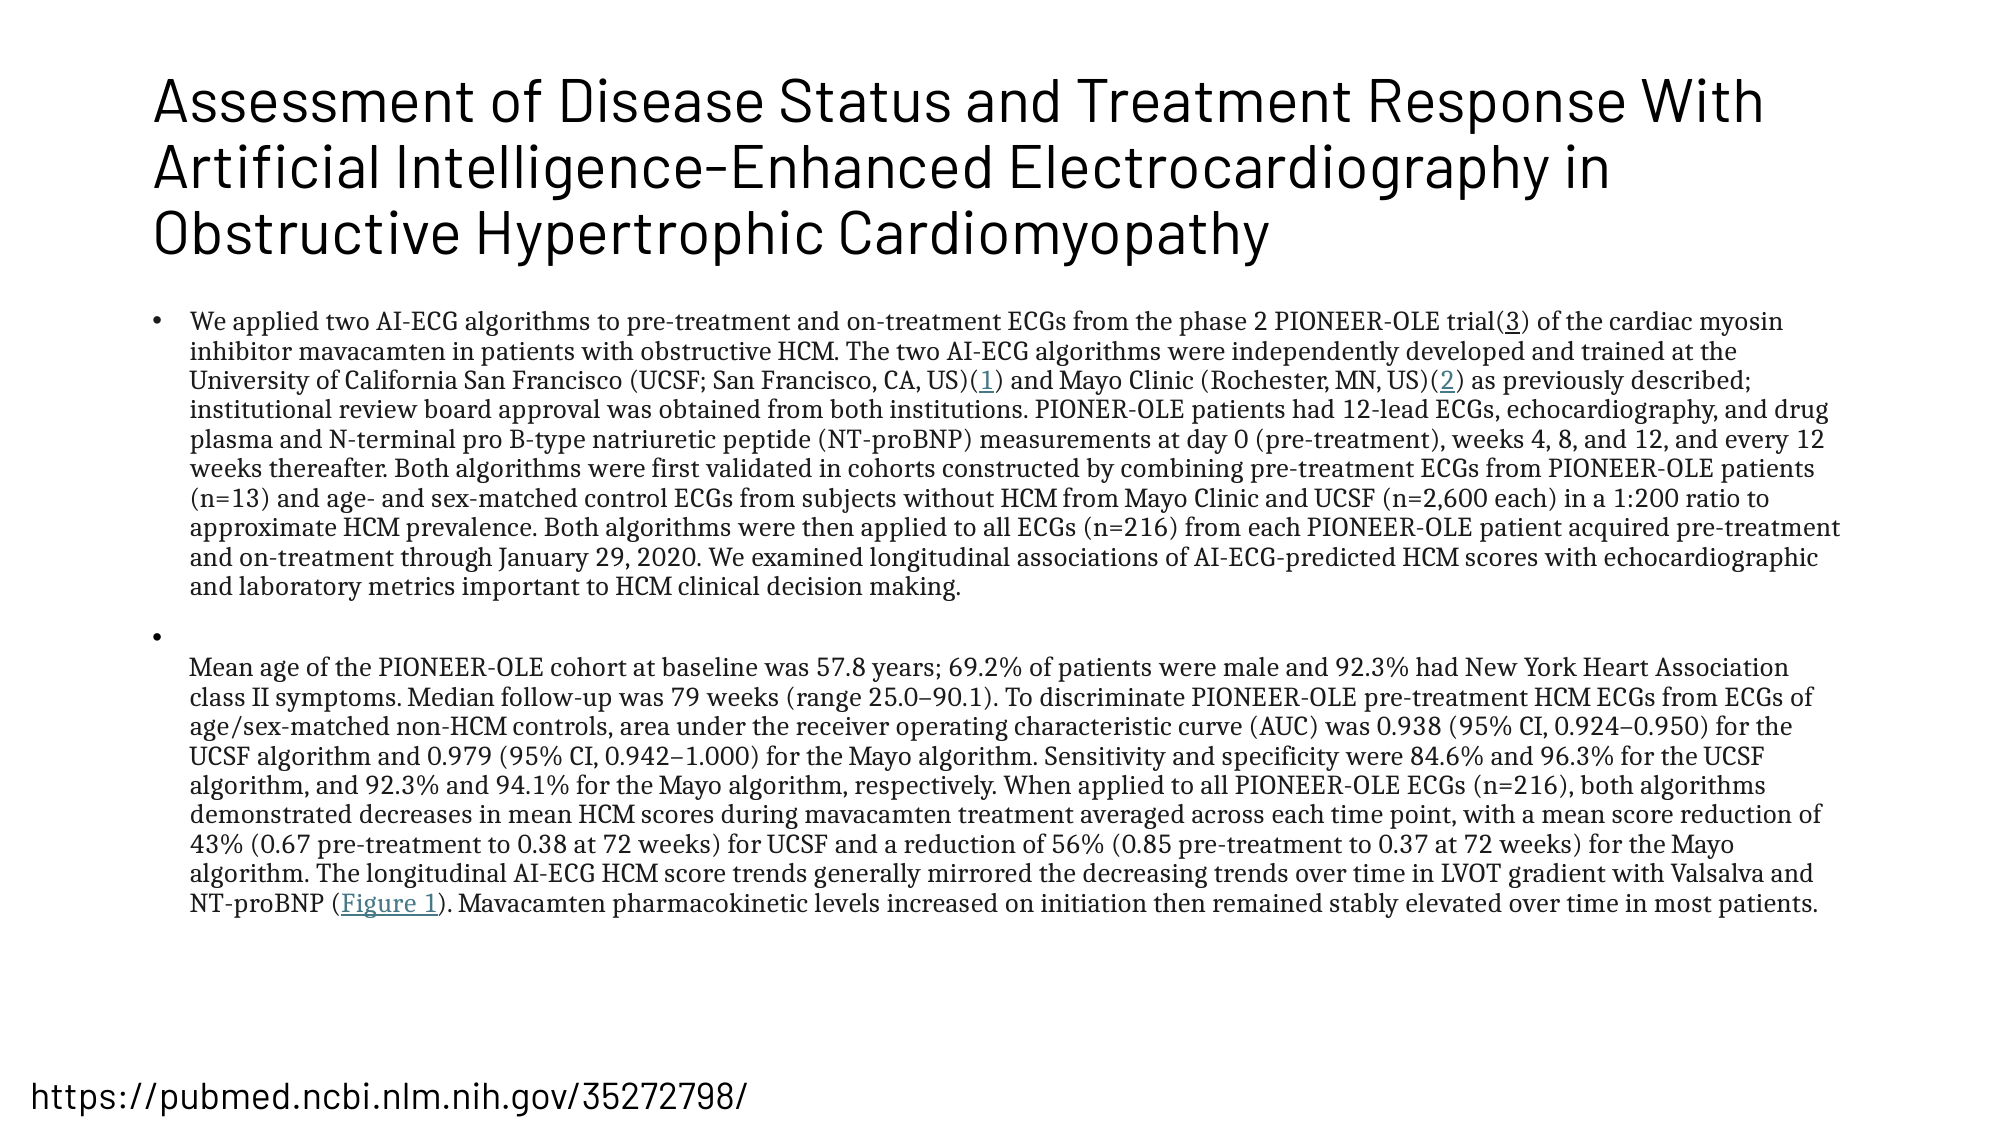

# Assessment of Disease Status and Treatment Response With Artificial Intelligence-Enhanced Electrocardiography in Obstructive Hypertrophic Cardiomyopathy
We applied two AI-ECG algorithms to pre-treatment and on-treatment ECGs from the phase 2 PIONEER-OLE trial(3) of the cardiac myosin inhibitor mavacamten in patients with obstructive HCM. The two AI-ECG algorithms were independently developed and trained at the University of California San Francisco (UCSF; San Francisco, CA, US)(1) and Mayo Clinic (Rochester, MN, US)(2) as previously described; institutional review board approval was obtained from both institutions. PIONER-OLE patients had 12-lead ECGs, echocardiography, and drug plasma and N-terminal pro B-type natriuretic peptide (NT-proBNP) measurements at day 0 (pre-treatment), weeks 4, 8, and 12, and every 12 weeks thereafter. Both algorithms were first validated in cohorts constructed by combining pre-treatment ECGs from PIONEER-OLE patients (n=13) and age- and sex-matched control ECGs from subjects without HCM from Mayo Clinic and UCSF (n=2,600 each) in a 1:200 ratio to approximate HCM prevalence. Both algorithms were then applied to all ECGs (n=216) from each PIONEER-OLE patient acquired pre-treatment and on-treatment through January 29, 2020. We examined longitudinal associations of AI-ECG-predicted HCM scores with echocardiographic and laboratory metrics important to HCM clinical decision making.
Mean age of the PIONEER-OLE cohort at baseline was 57.8 years; 69.2% of patients were male and 92.3% had New York Heart Association class II symptoms. Median follow-up was 79 weeks (range 25.0–90.1). To discriminate PIONEER-OLE pre-treatment HCM ECGs from ECGs of age/sex-matched non-HCM controls, area under the receiver operating characteristic curve (AUC) was 0.938 (95% CI, 0.924–0.950) for the UCSF algorithm and 0.979 (95% CI, 0.942–1.000) for the Mayo algorithm. Sensitivity and specificity were 84.6% and 96.3% for the UCSF algorithm, and 92.3% and 94.1% for the Mayo algorithm, respectively. When applied to all PIONEER-OLE ECGs (n=216), both algorithms demonstrated decreases in mean HCM scores during mavacamten treatment averaged across each time point, with a mean score reduction of 43% (0.67 pre-treatment to 0.38 at 72 weeks) for UCSF and a reduction of 56% (0.85 pre-treatment to 0.37 at 72 weeks) for the Mayo algorithm. The longitudinal AI-ECG HCM score trends generally mirrored the decreasing trends over time in LVOT gradient with Valsalva and NT-proBNP (Figure 1). Mavacamten pharmacokinetic levels increased on initiation then remained stably elevated over time in most patients.

https://pubmed.ncbi.nlm.nih.gov/35272798/